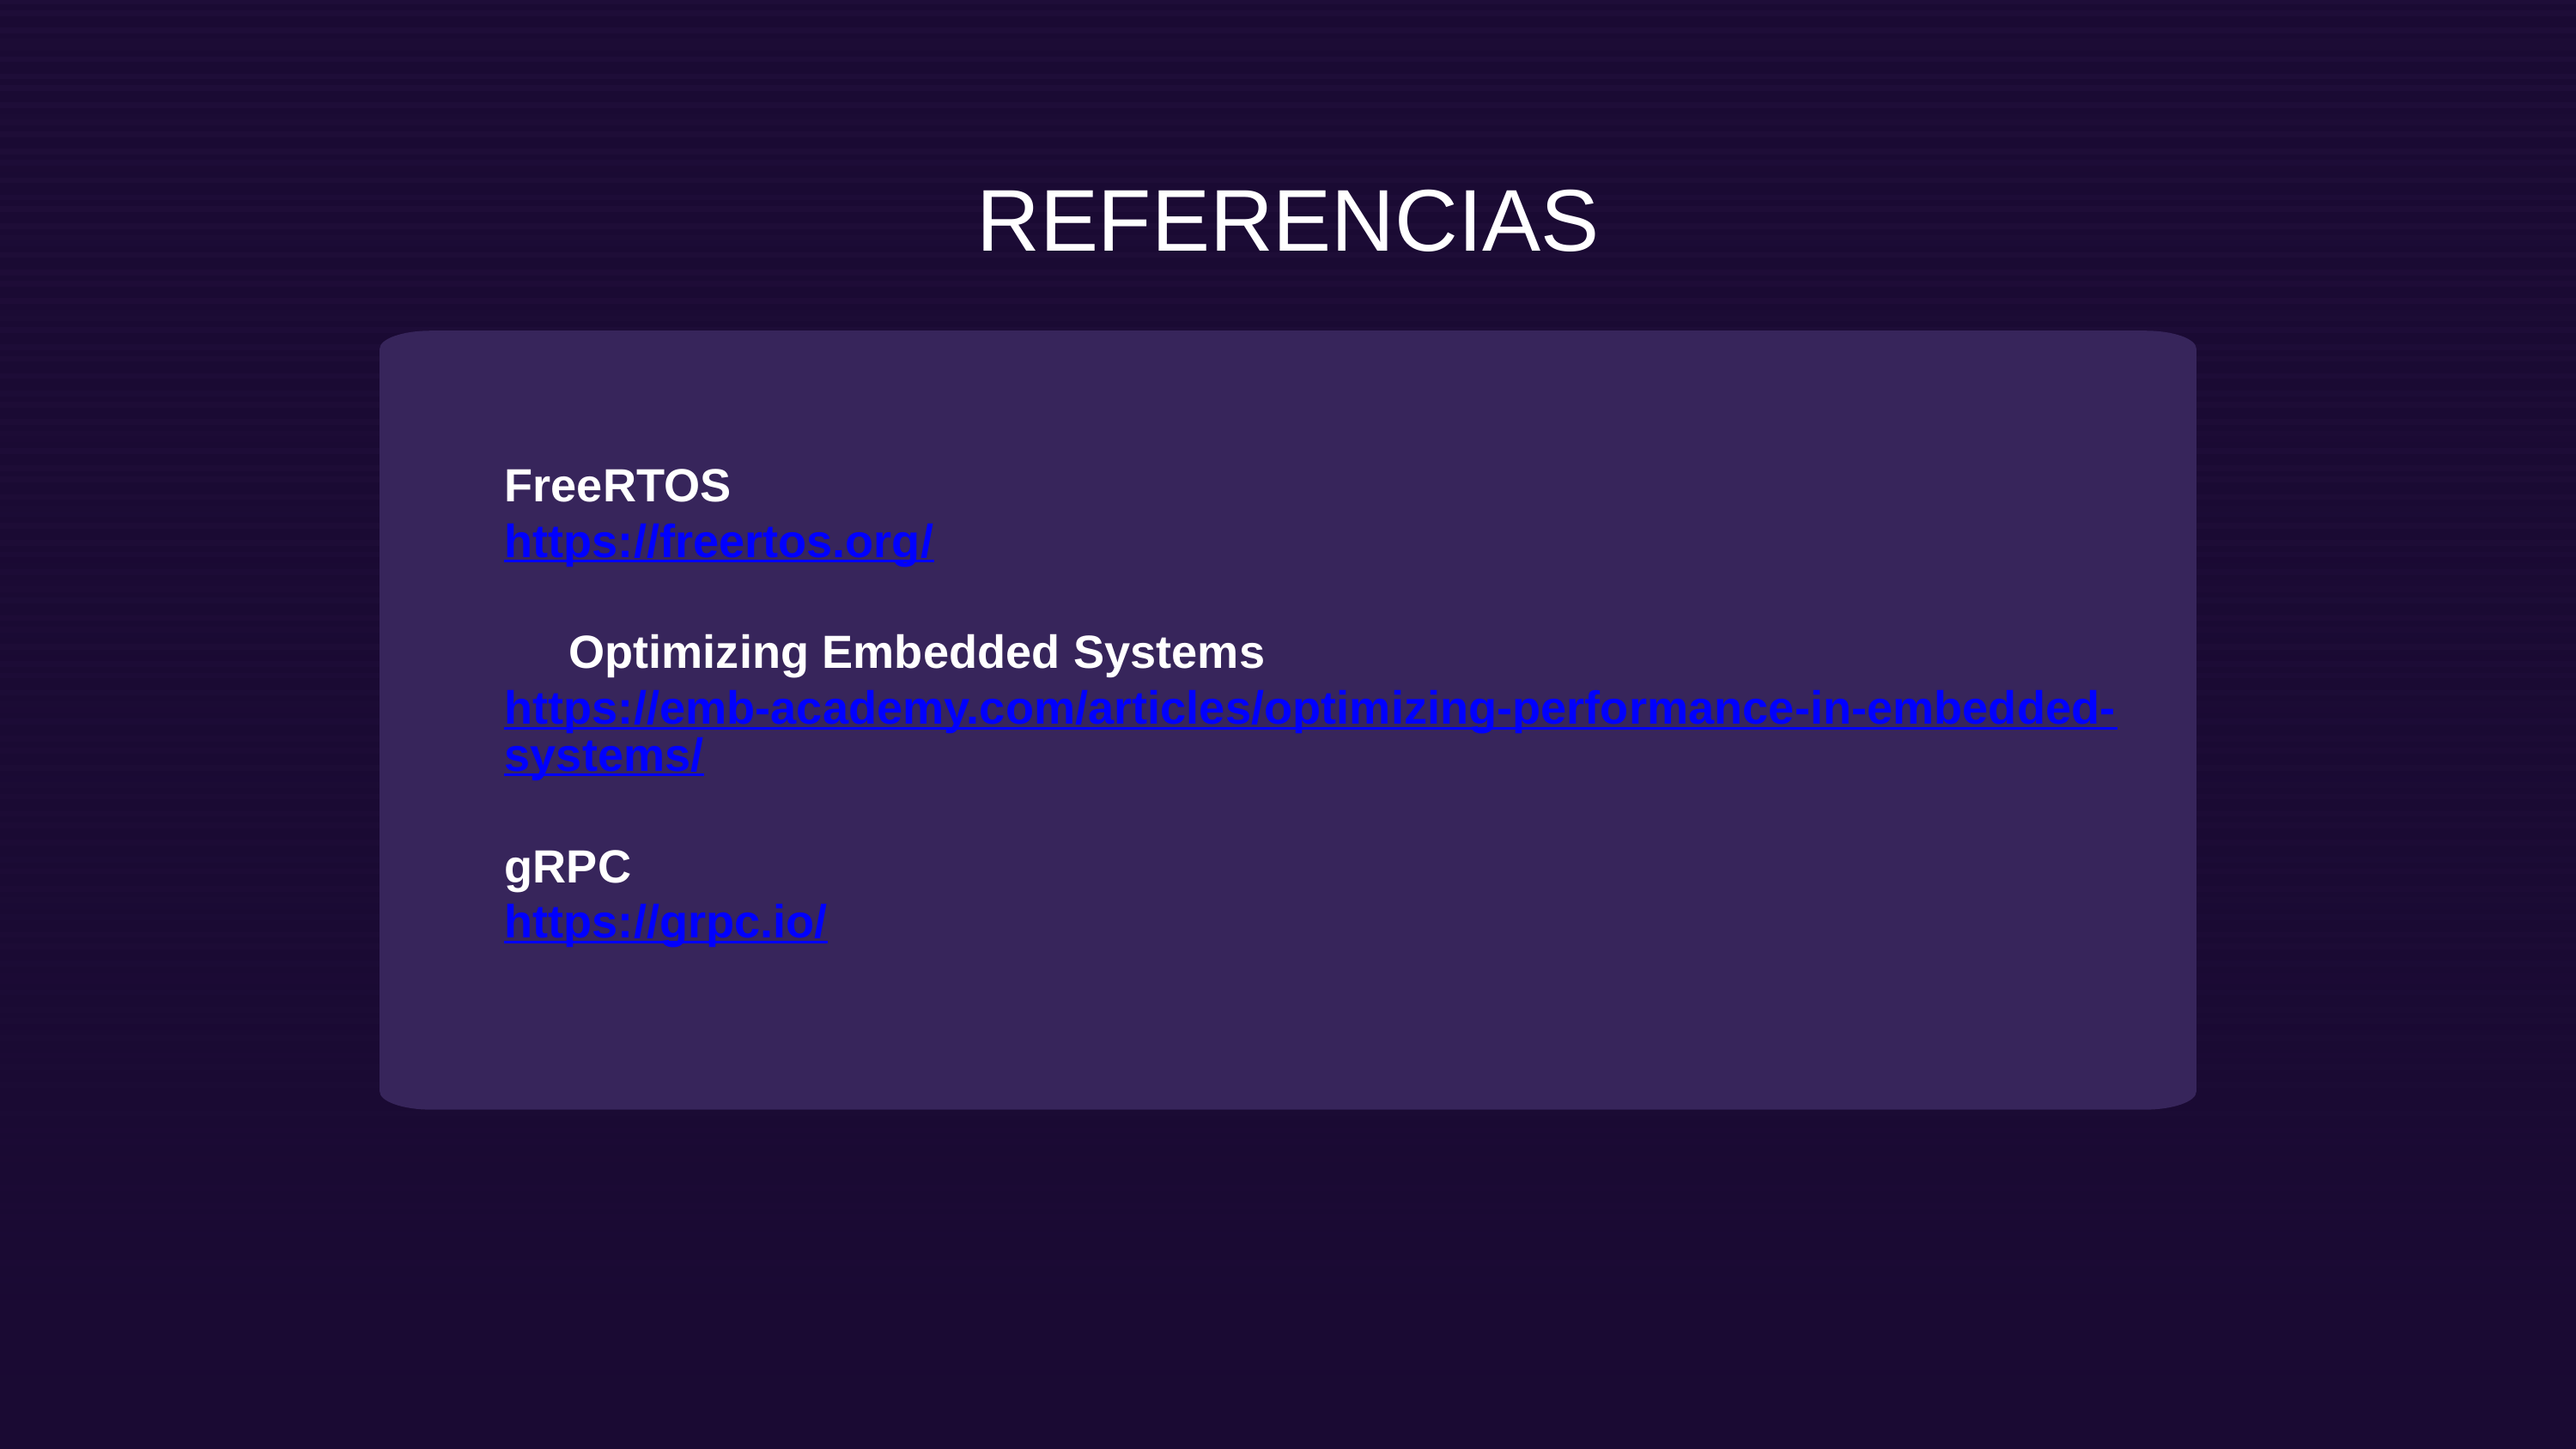

REFERENCIAS

FreeRTOS
https://freertos.org/

	Optimizing Embedded Systems
https://emb-academy.com/articles/optimizing-performance-in-embedded-systems/

gRPC
https://grpc.io/